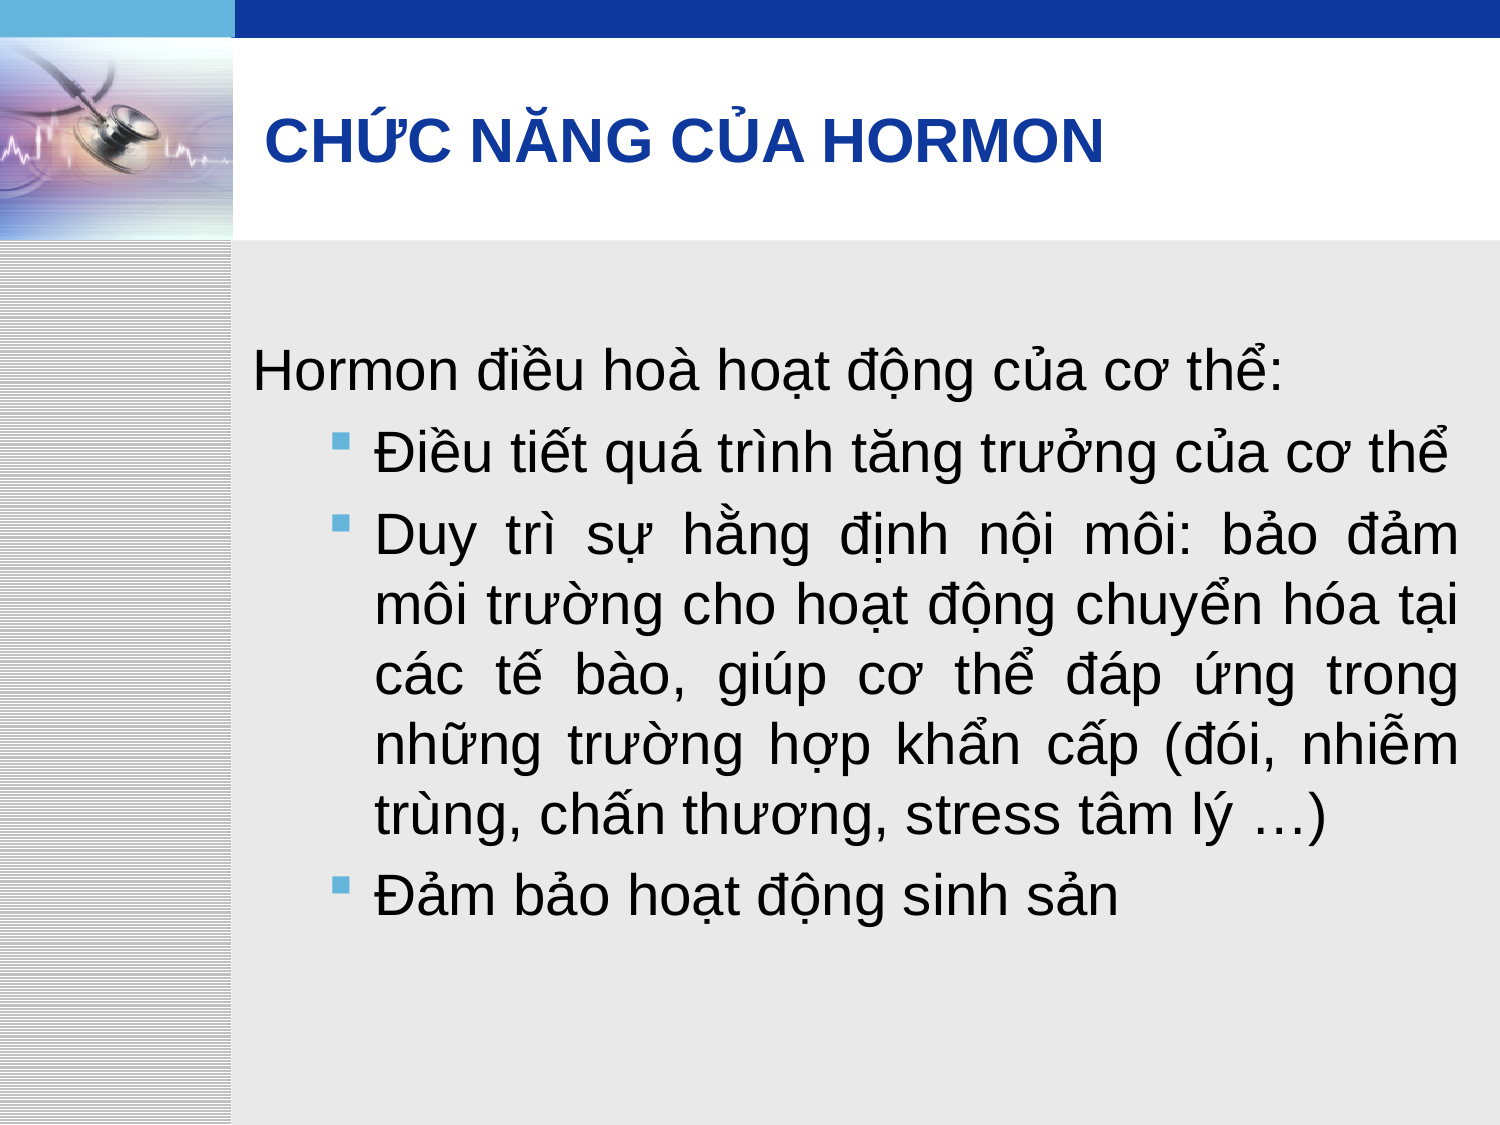

# CHỨC NĂNG CỦA HORMON
Hormon điều hoà hoạt động của cơ thể:
Điều tiết quá trình tăng trưởng của cơ thể
Duy trì sự hằng định nội môi: bảo đảm môi trường cho hoạt động chuyển hóa tại các tế bào, giúp cơ thể đáp ứng trong những trường hợp khẩn cấp (đói, nhiễm trùng, chấn thương, stress tâm lý …)
Đảm bảo hoạt động sinh sản